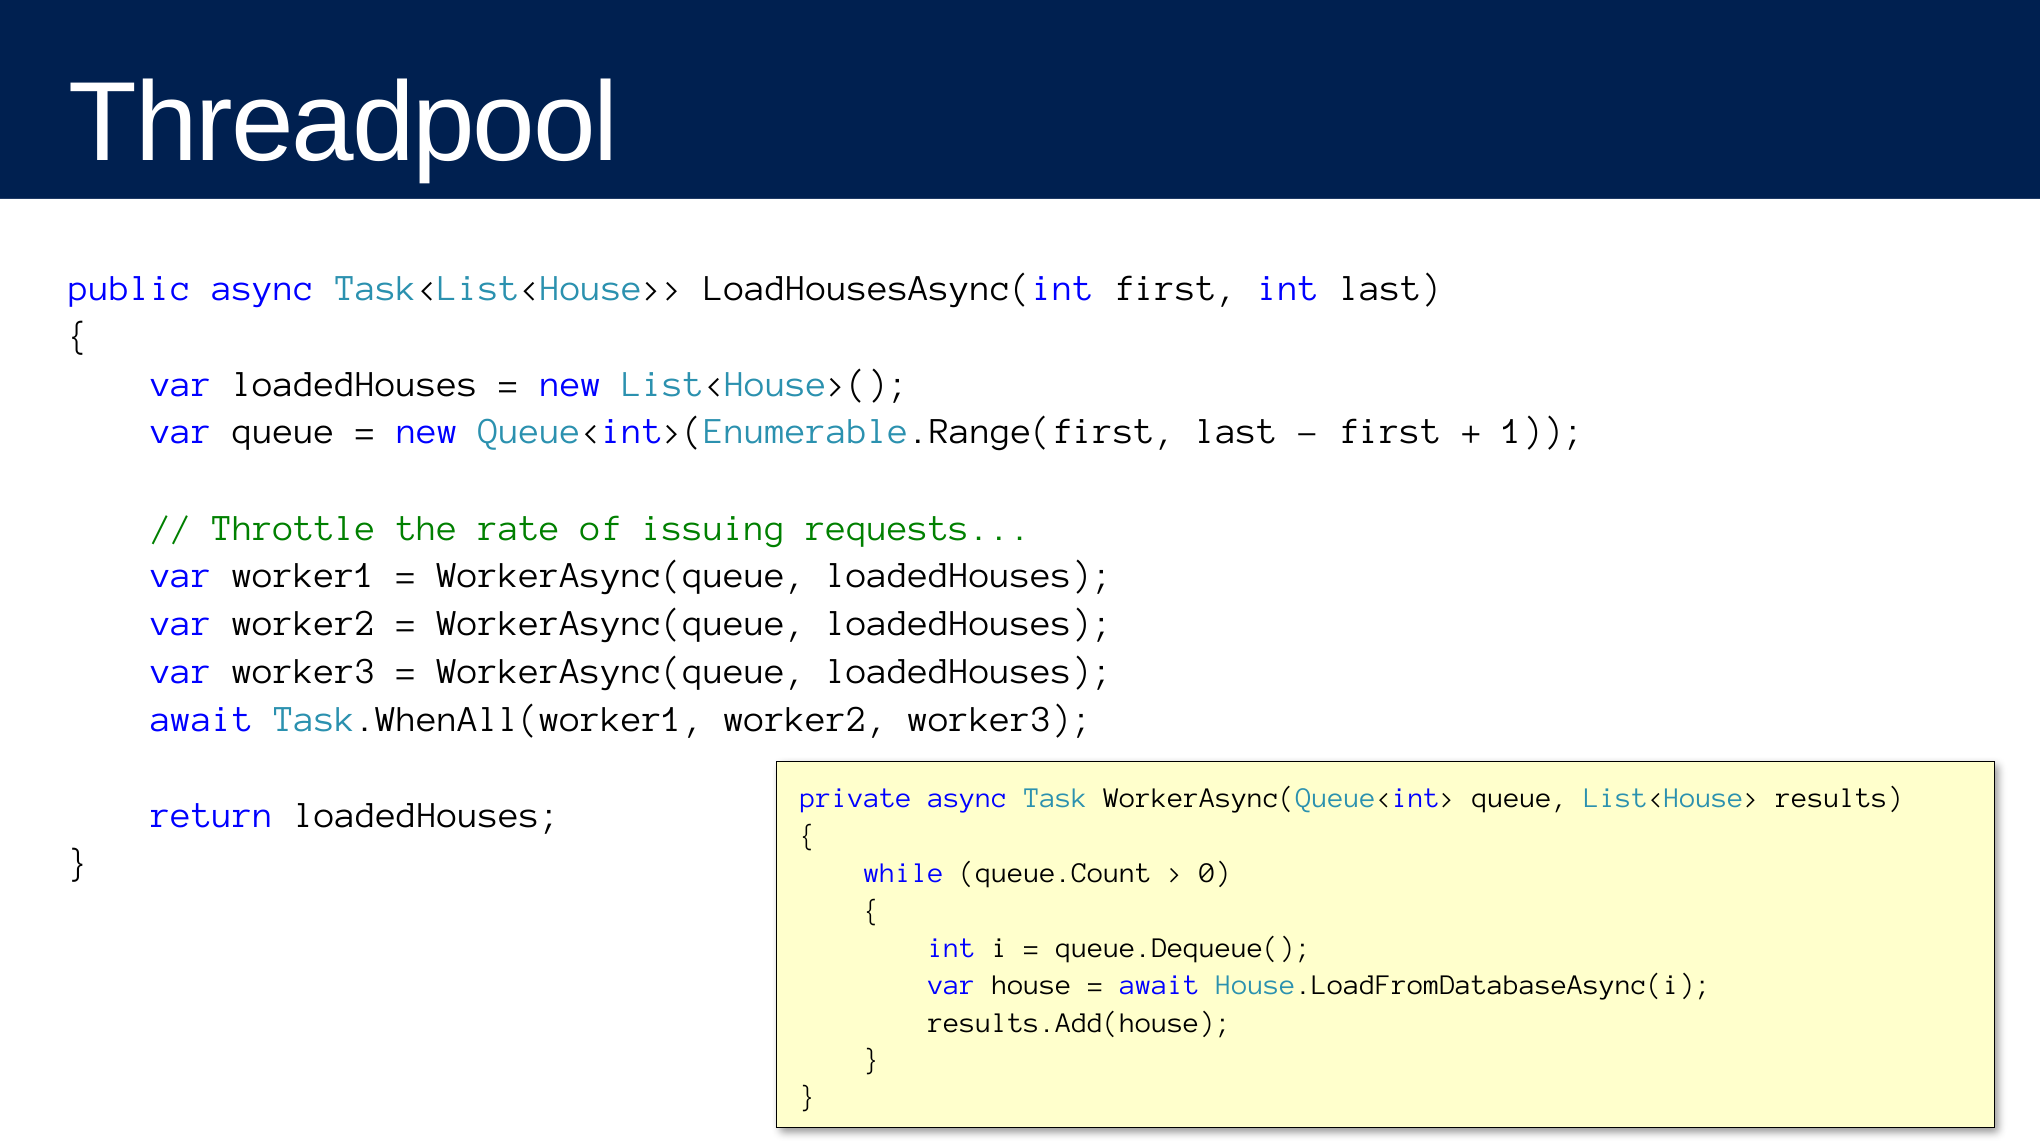

# Threadpool

public async Task<List<House>> LoadHousesAsync(int first, int last)
{
    var loadedHouses = new List<House>();
    var queue = new Queue<int>(Enumerable.Range(first, last – first + 1));

    // Throttle the rate of issuing requests...
    var worker1 = WorkerAsync(queue, loadedHouses);
    var worker2 = WorkerAsync(queue, loadedHouses);
    var worker3 = WorkerAsync(queue, loadedHouses);
    await Task.WhenAll(worker1, worker2, worker3);

    return loadedHouses;
}
private async Task WorkerAsync(Queue<int> queue, List<House> results)
{
    while (queue.Count > 0)
    {
        int i = queue.Dequeue();
        var house = await House.LoadFromDatabaseAsync(i);
        results.Add(house);
    }
}